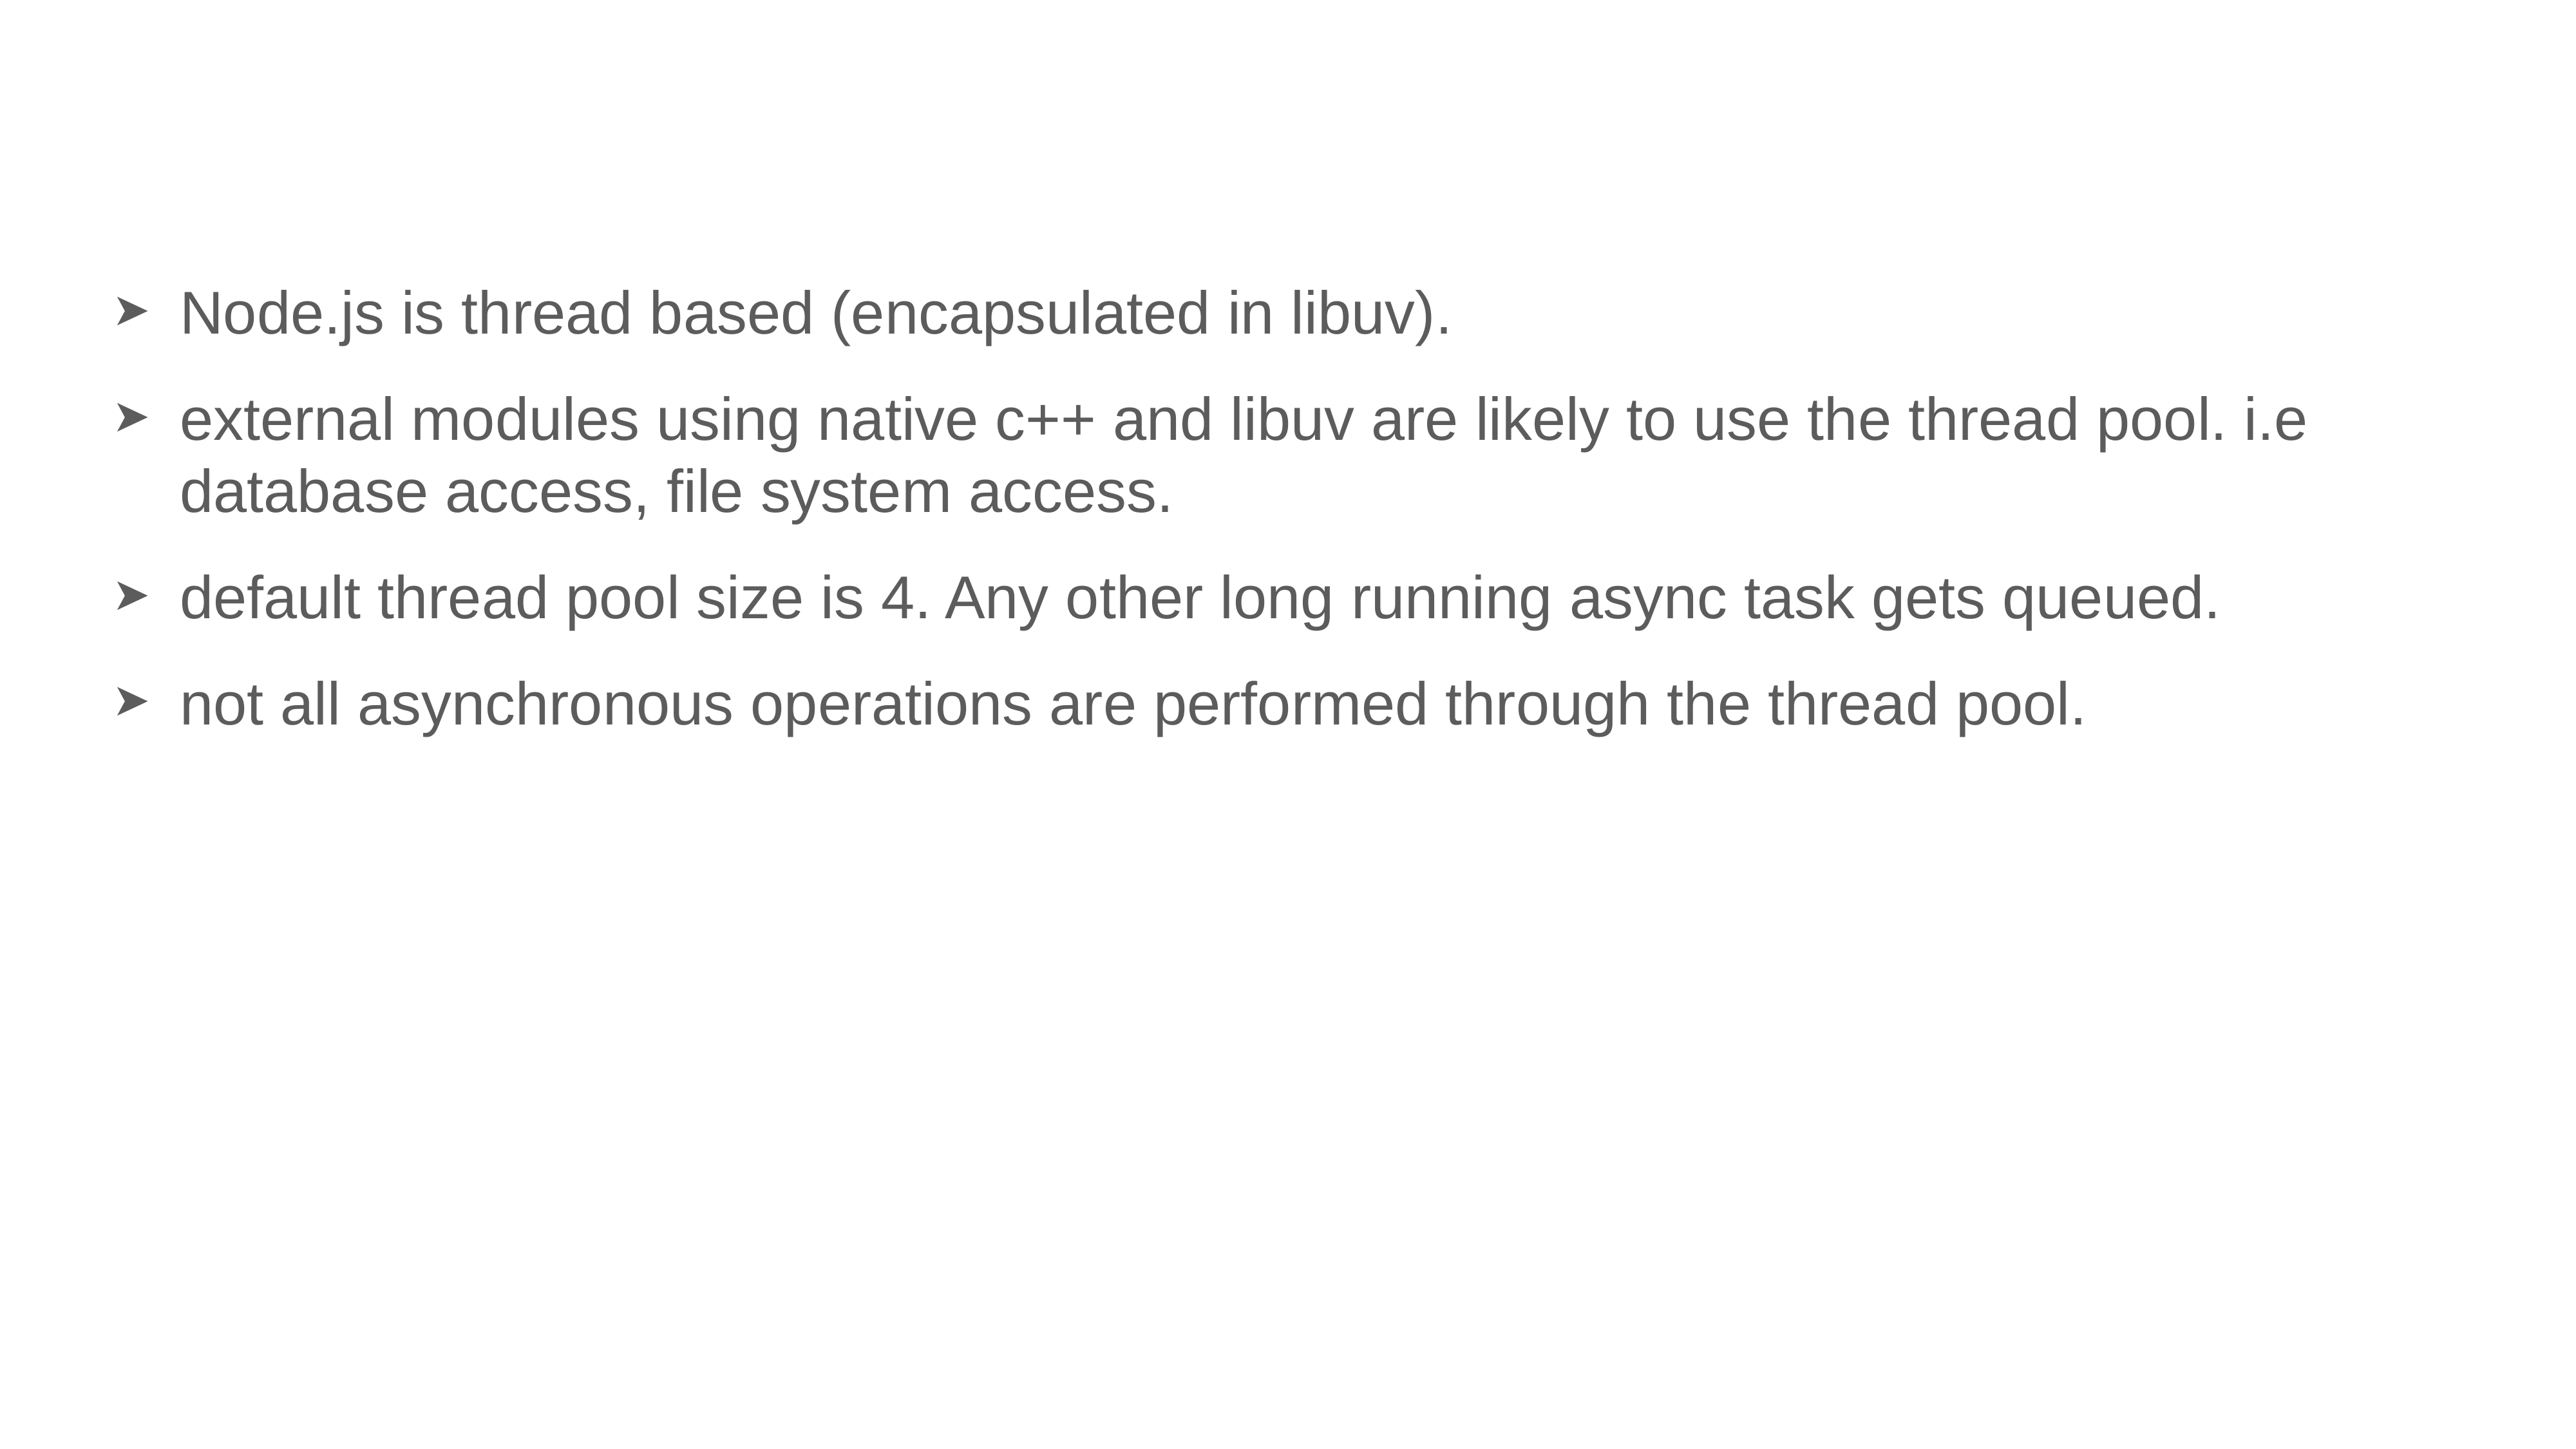

#

Node.js is thread based (encapsulated in libuv).
external modules using native c++ and libuv are likely to use the thread pool. i.e database access, file system access.
default thread pool size is 4. Any other long running async task gets queued.
not all asynchronous operations are performed through the thread pool.